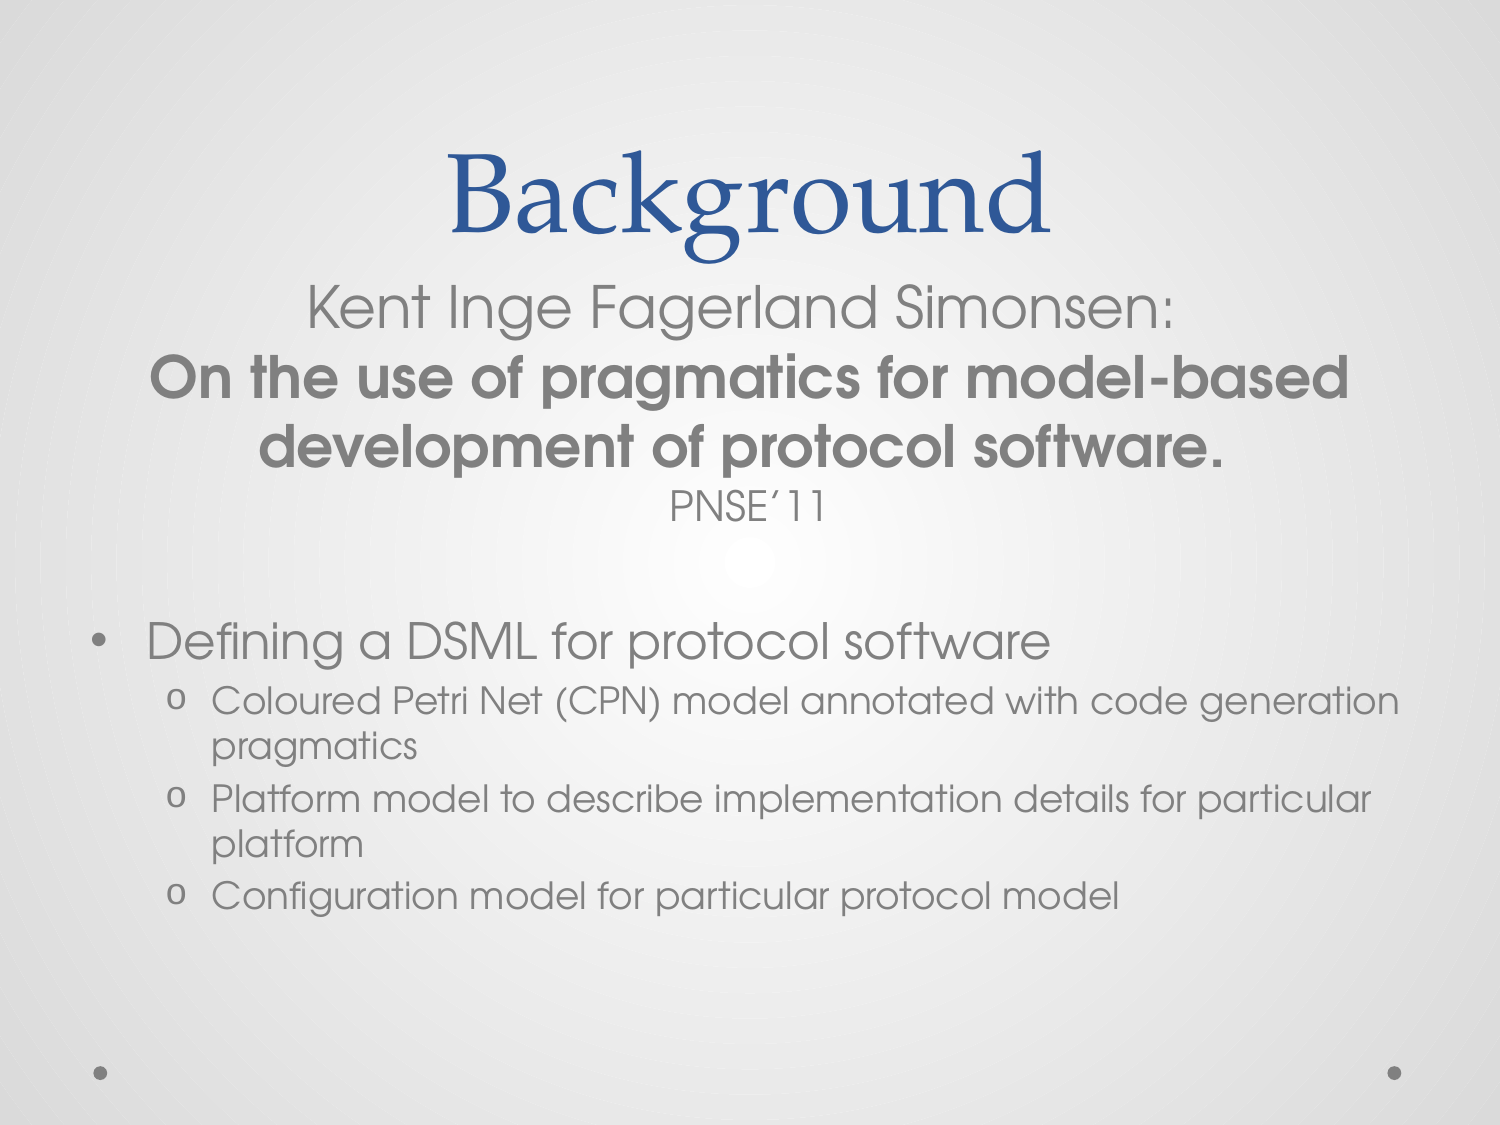

# Background
Kent Inge Fagerland Simonsen:
On the use of pragmatics for model-based development of protocol software.
PNSE’11

Defining a DSML for protocol software
Coloured Petri Net (CPN) model annotated with code generation pragmatics
Platform model to describe implementation details for particular platform
Configuration model for particular protocol model